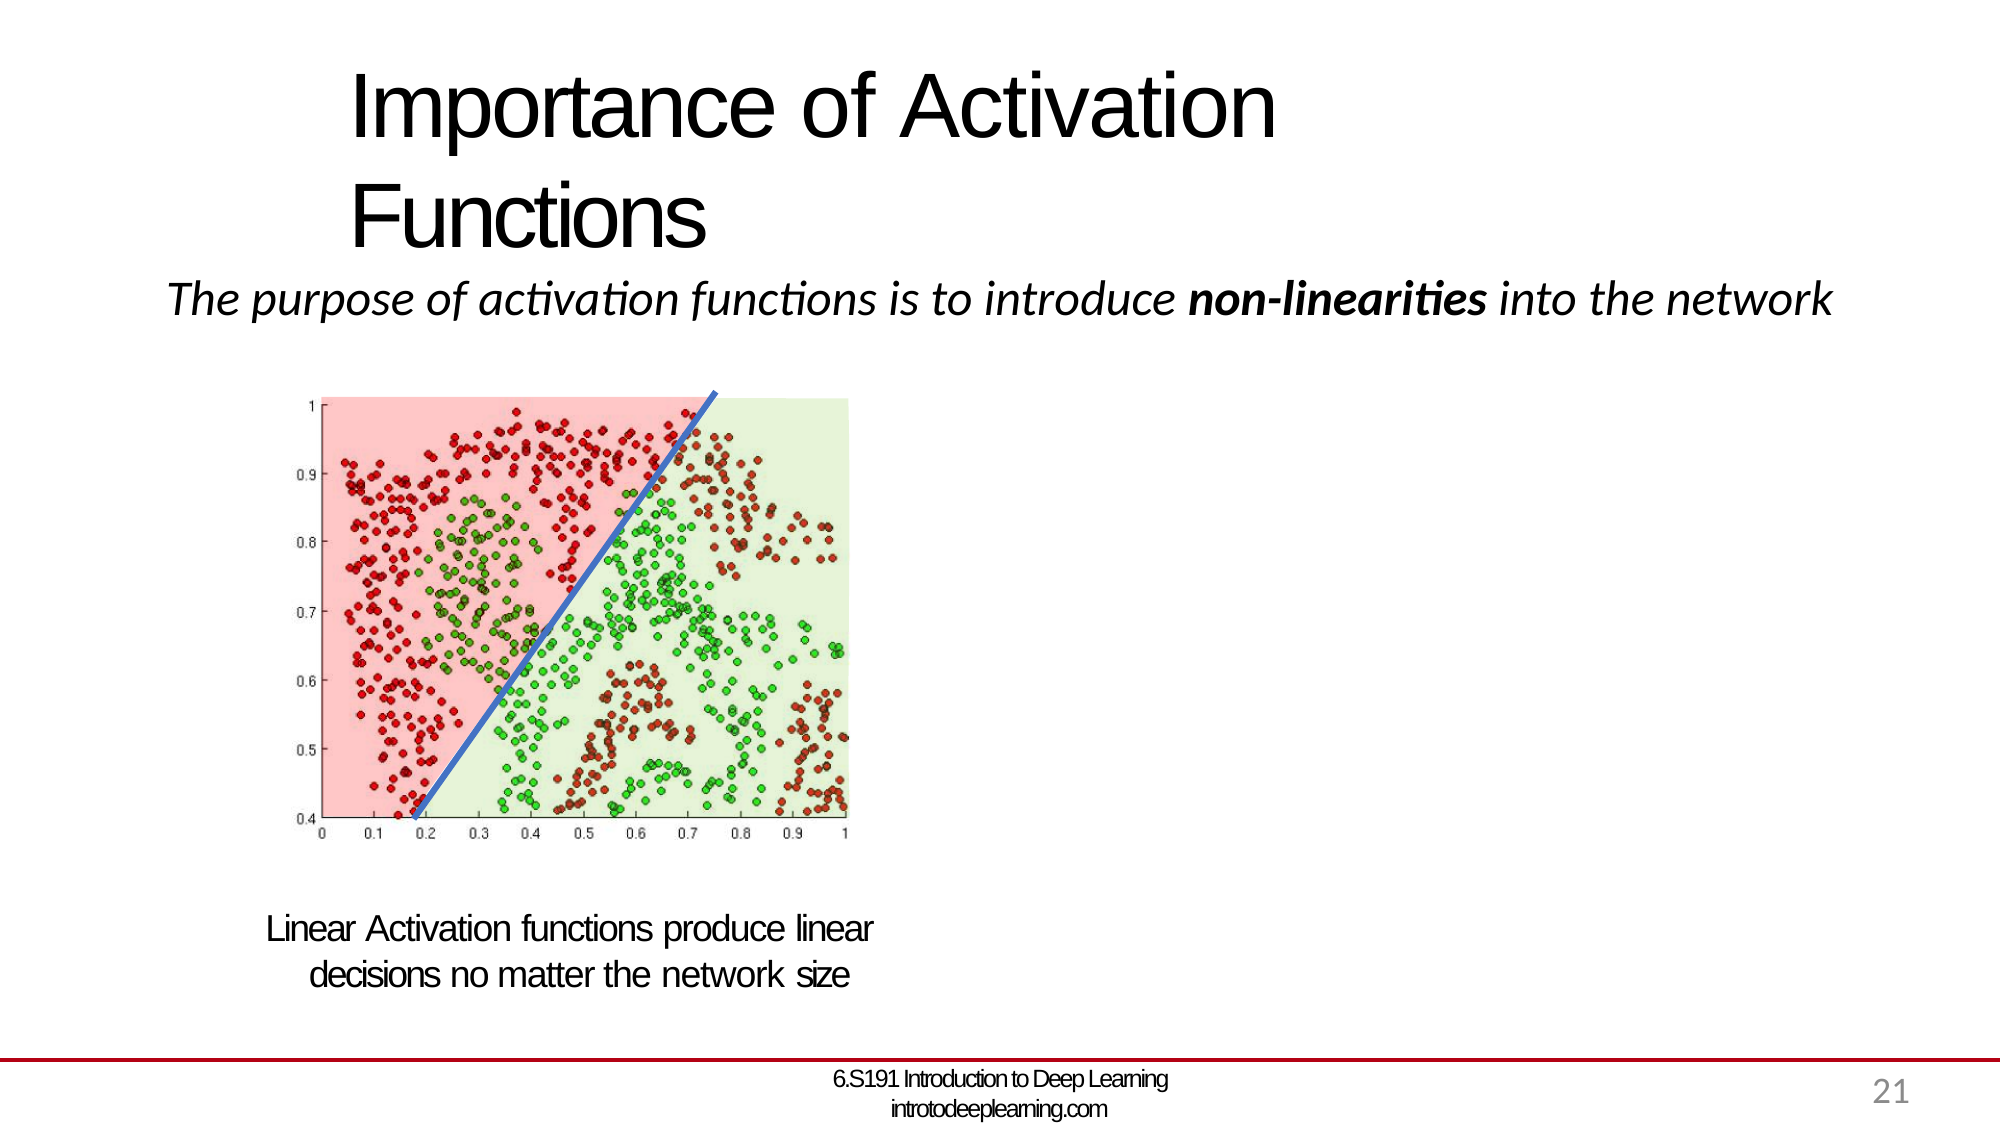

# Importance of Activation Functions
The purpose of activation functions is to introduce non-linearities into the network

Linear Activation functions produce linear  decisions no matter the network size
6.S191 Introduction to Deep Learning introtodeeplearning.com
21